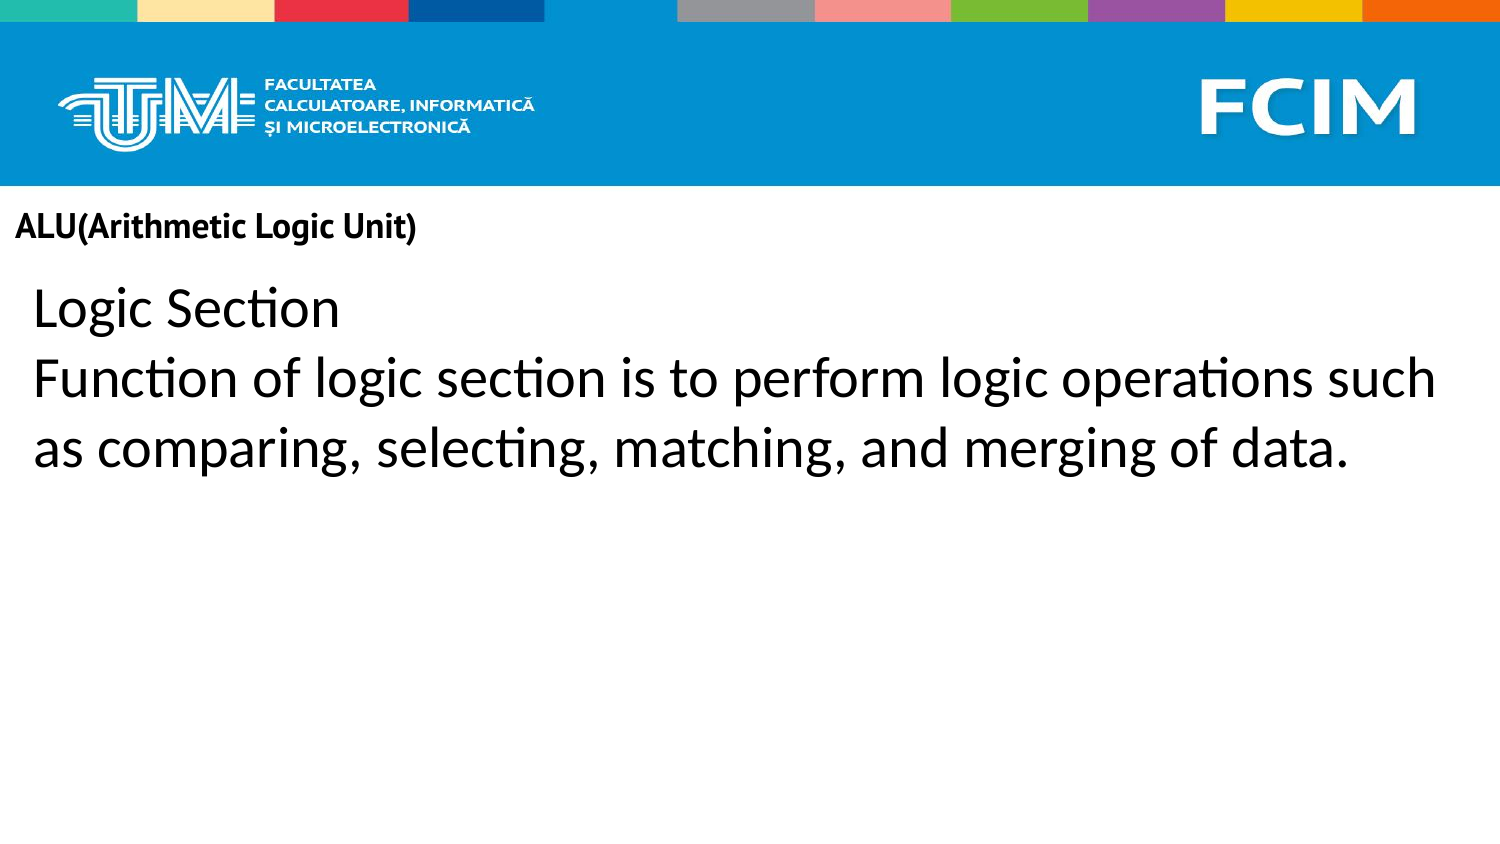

# ALU(Arithmetic Logic Unit)
Logic Section
Function of logic section is to perform logic operations such as comparing, selecting, matching, and merging of data.